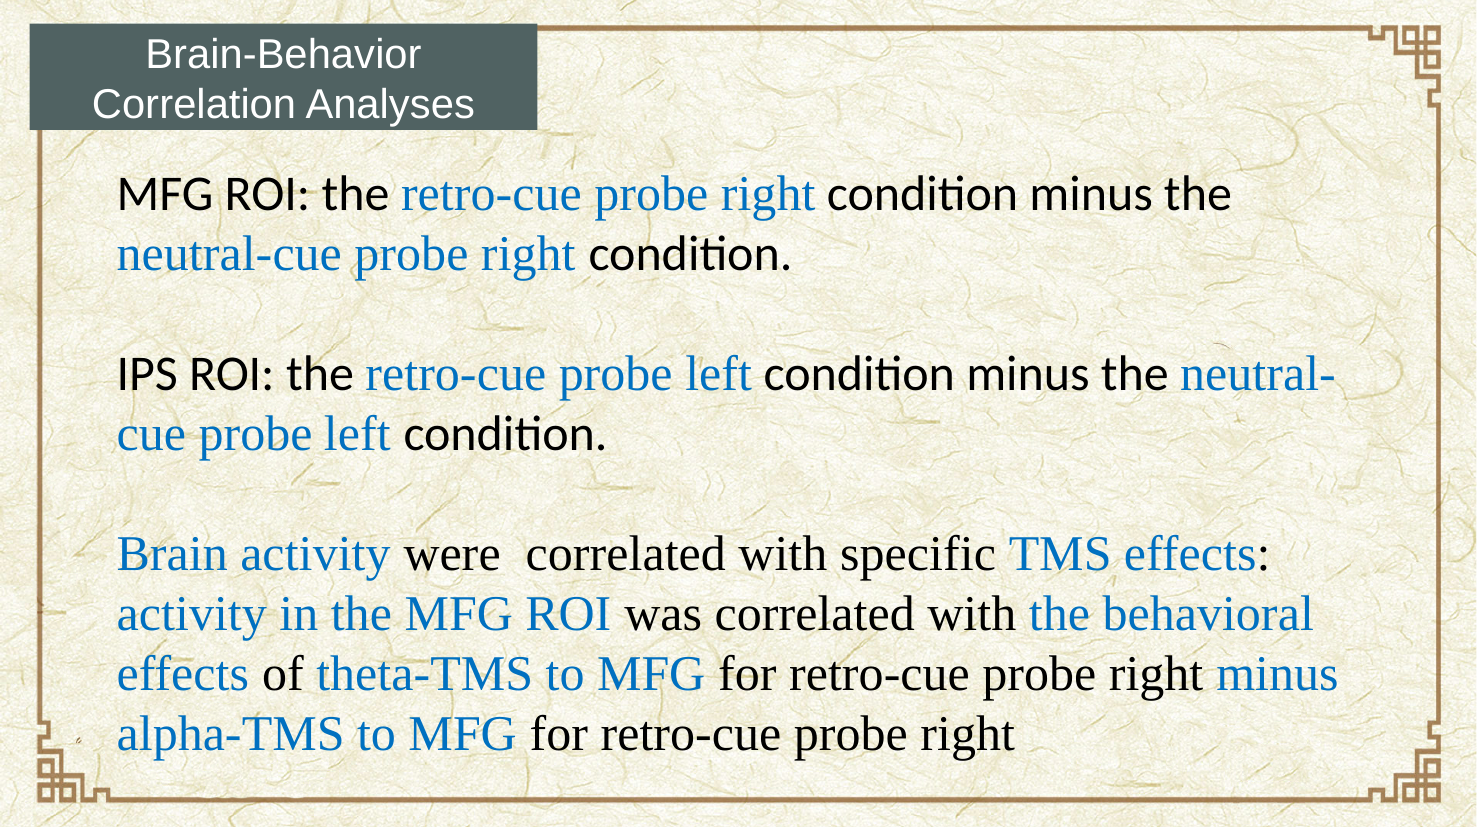

Brain-Behavior Correlation Analyses
MFG ROI: the retro-cue probe right condition minus the neutral-cue probe right condition.

IPS ROI: the retro-cue probe left condition minus the neutral-cue probe left condition.

Brain activity were  correlated with specific TMS effects: activity in the MFG ROI was correlated with the behavioral effects of theta-TMS to MFG for retro-cue probe right minus alpha-TMS to MFG for retro-cue probe right